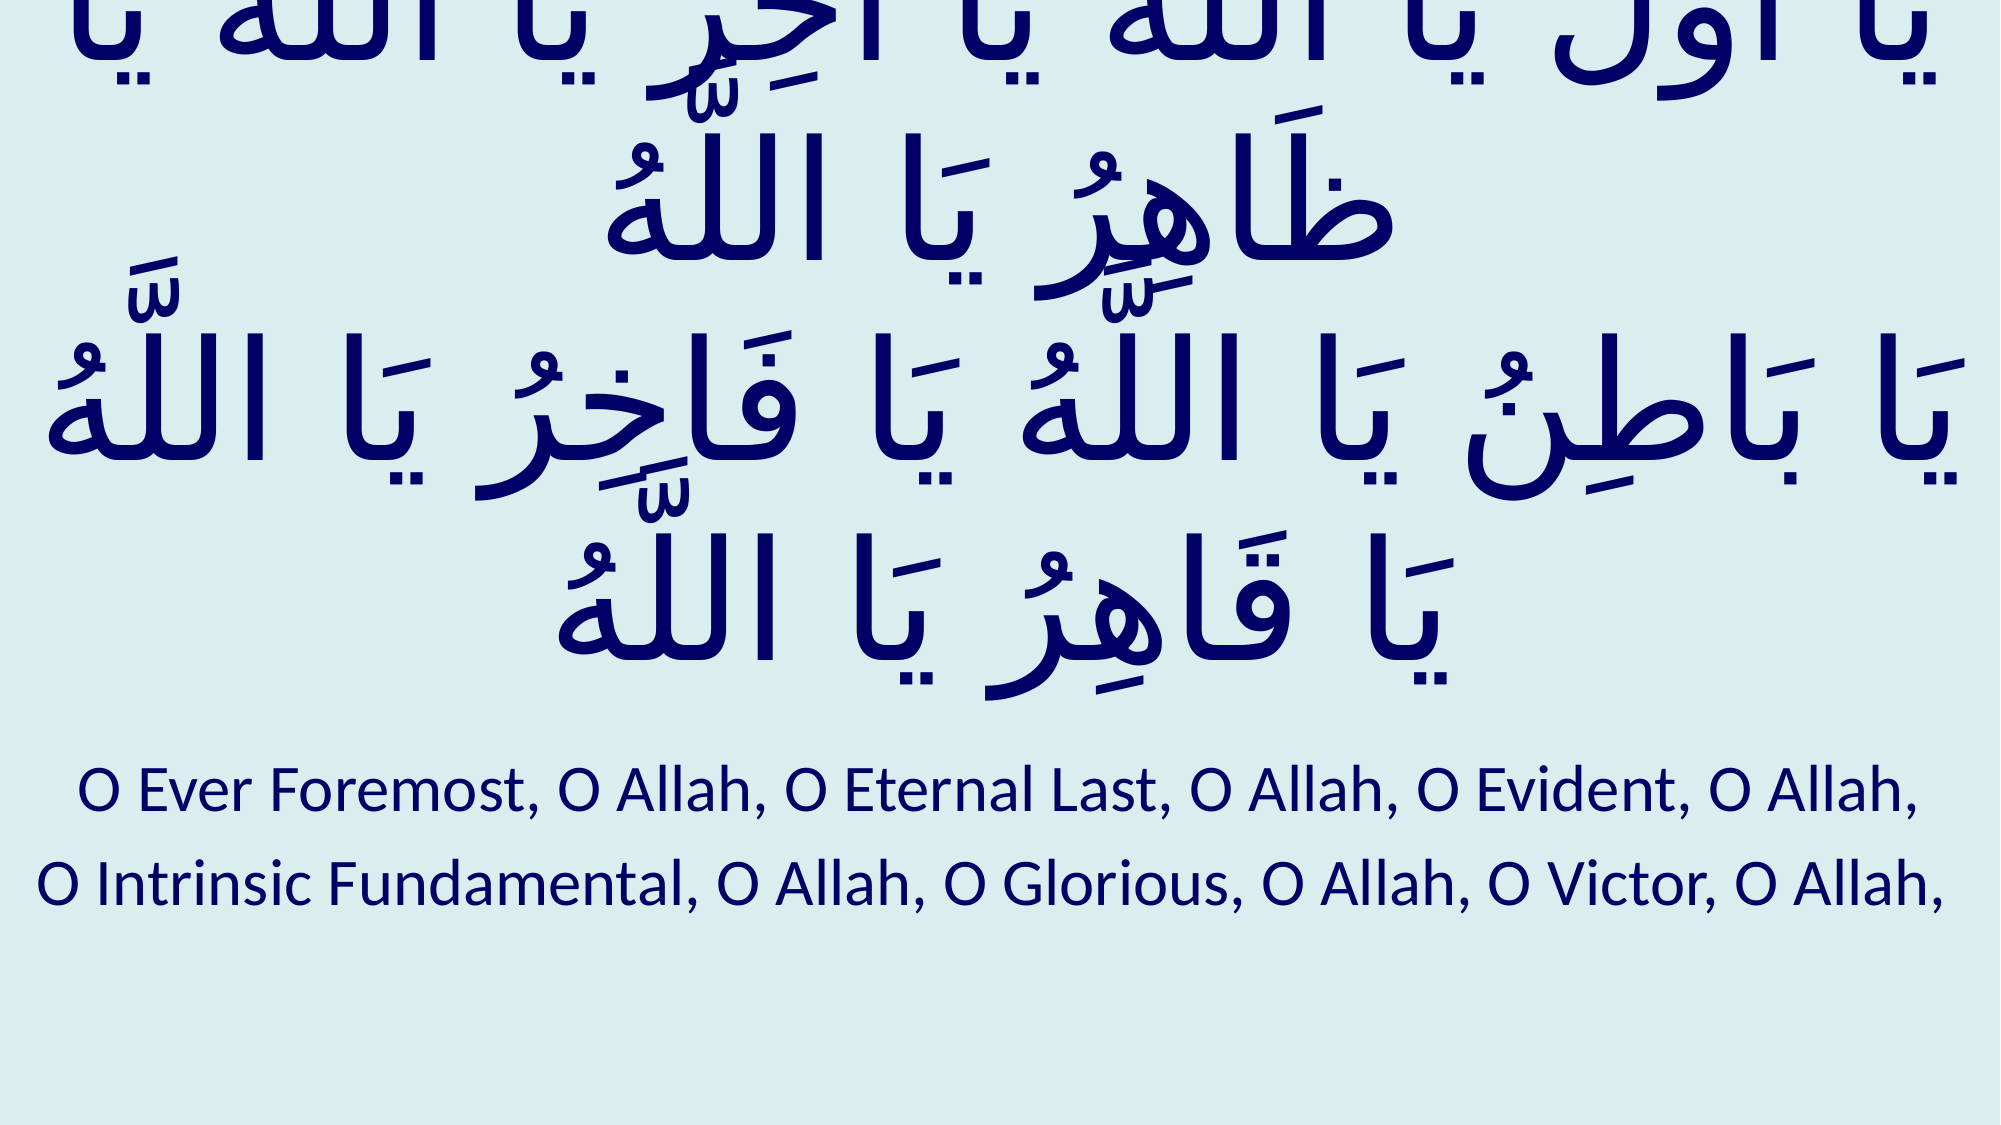

# يَا أَوَّلُ يَا اللَّهُ يَا آخِرُ يَا اللَّهُ يَا ظَاهِرُ يَا اللَّهُ يَا بَاطِنُ يَا اللَّهُ يَا فَاخِرُ يَا اللَّهُ يَا قَاهِرُ يَا اللَّهُ‏
O Ever Foremost, O Allah, O Eternal Last, O Allah, O Evident, O Allah,
O Intrinsic Fundamental, O Allah, O Glorious, O Allah, O Victor, O Allah,